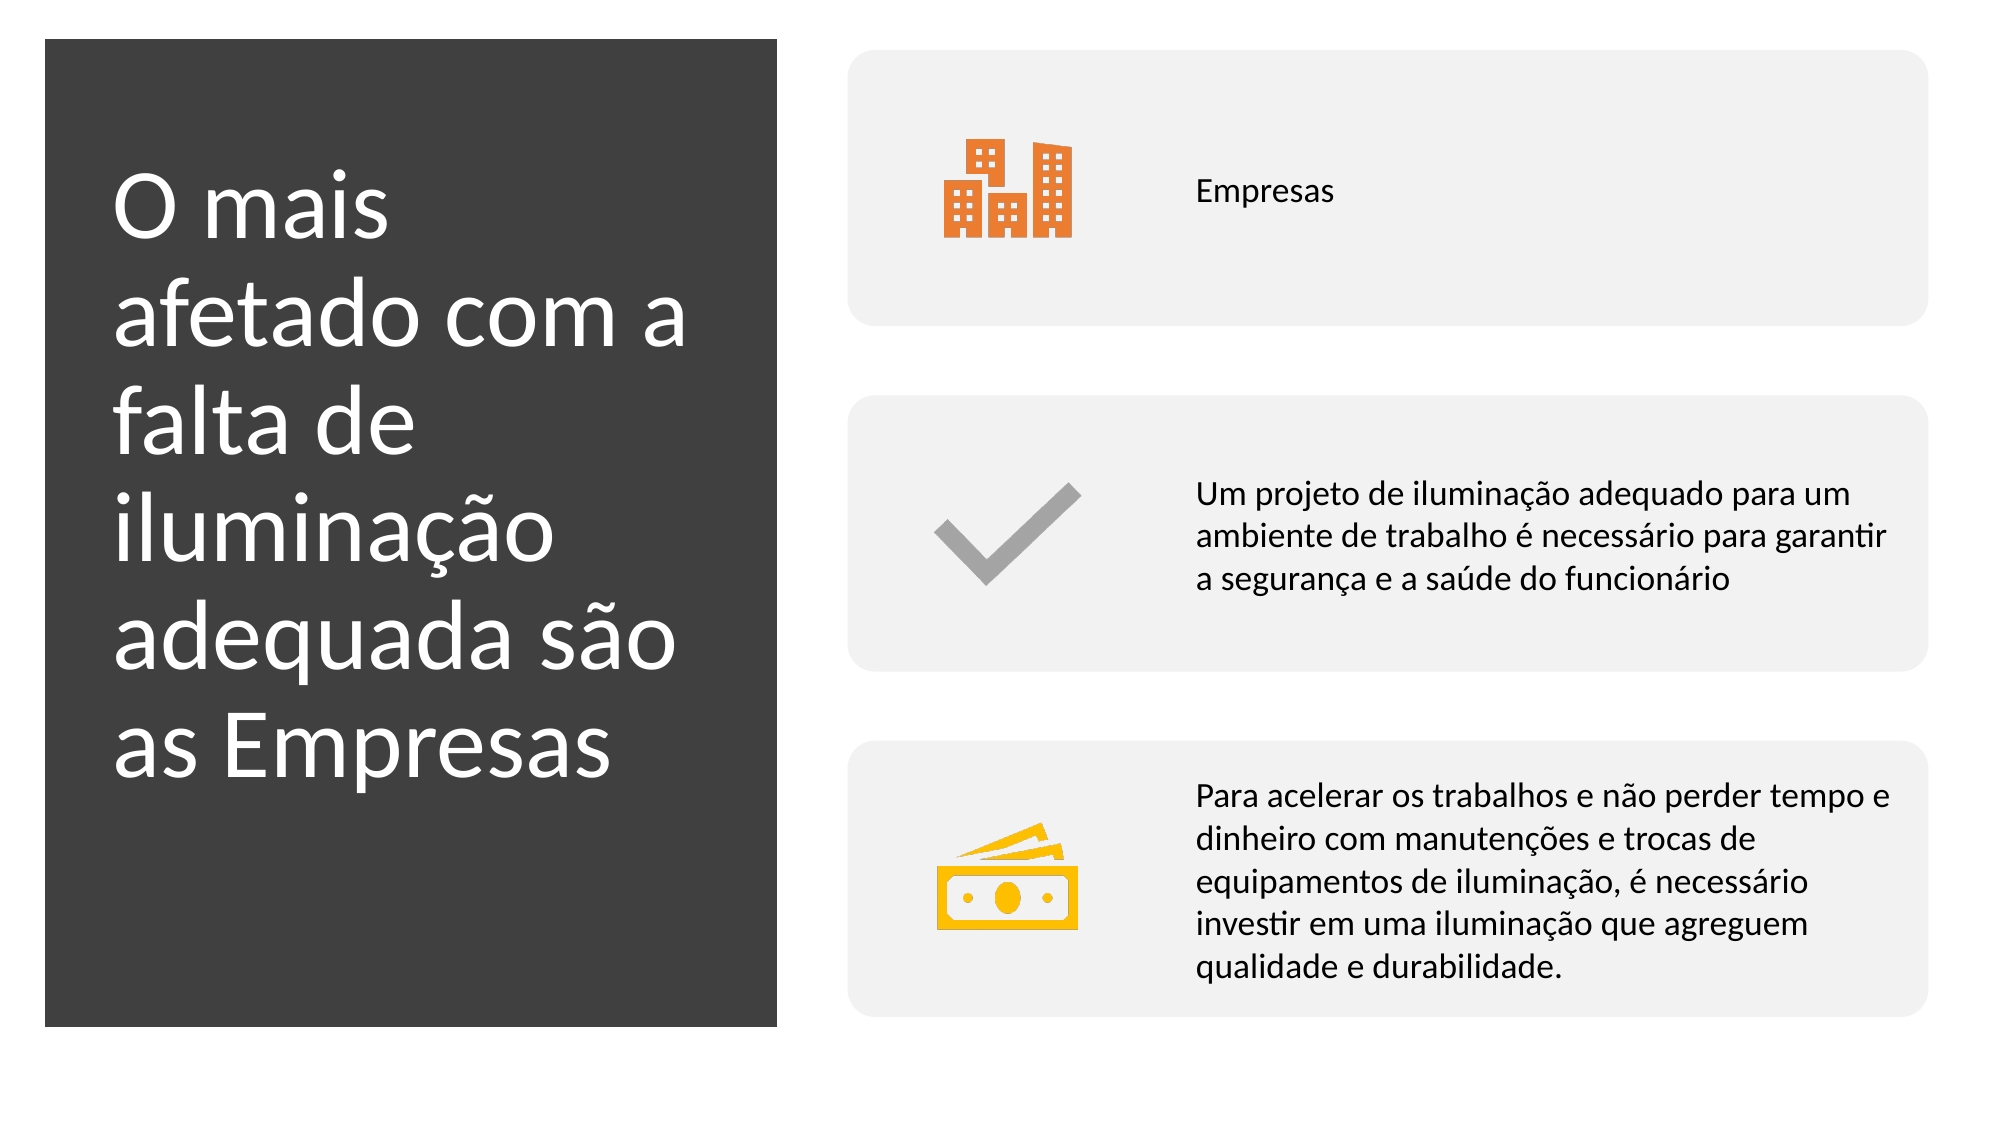

Empresas
Um projeto de iluminação adequado para um ambiente de trabalho é necessário para garantir a segurança e a saúde do funcionário
Para acelerar os trabalhos e não perder tempo e dinheiro com manutenções e trocas de equipamentos de iluminação, é necessário investir em uma iluminação que agreguem qualidade e durabilidade.
# O mais afetado com a falta de iluminação adequada são as Empresas